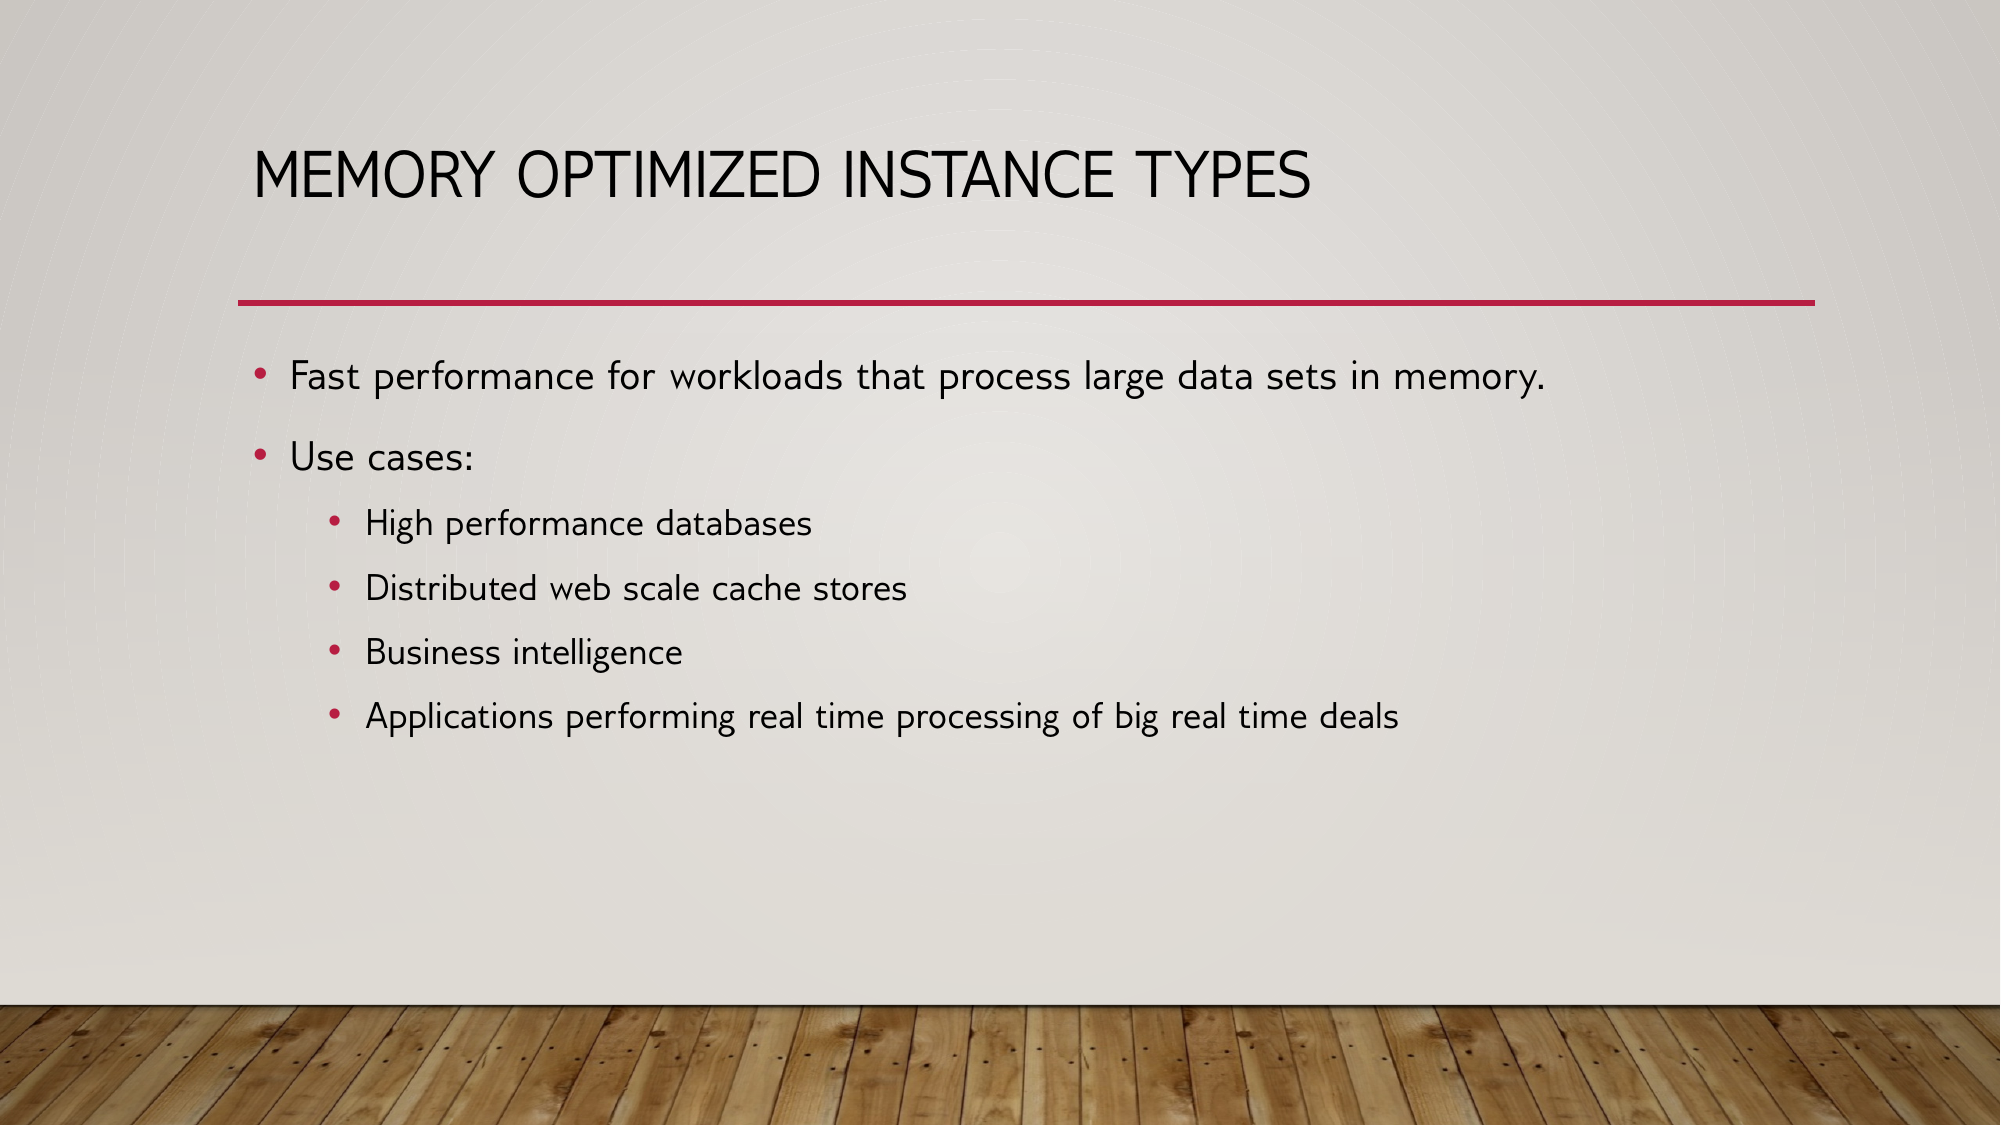

# Memory optimized instance types
Fast performance for workloads that process large data sets in memory.
Use cases:
High performance databases
Distributed web scale cache stores
Business intelligence
Applications performing real time processing of big real time deals